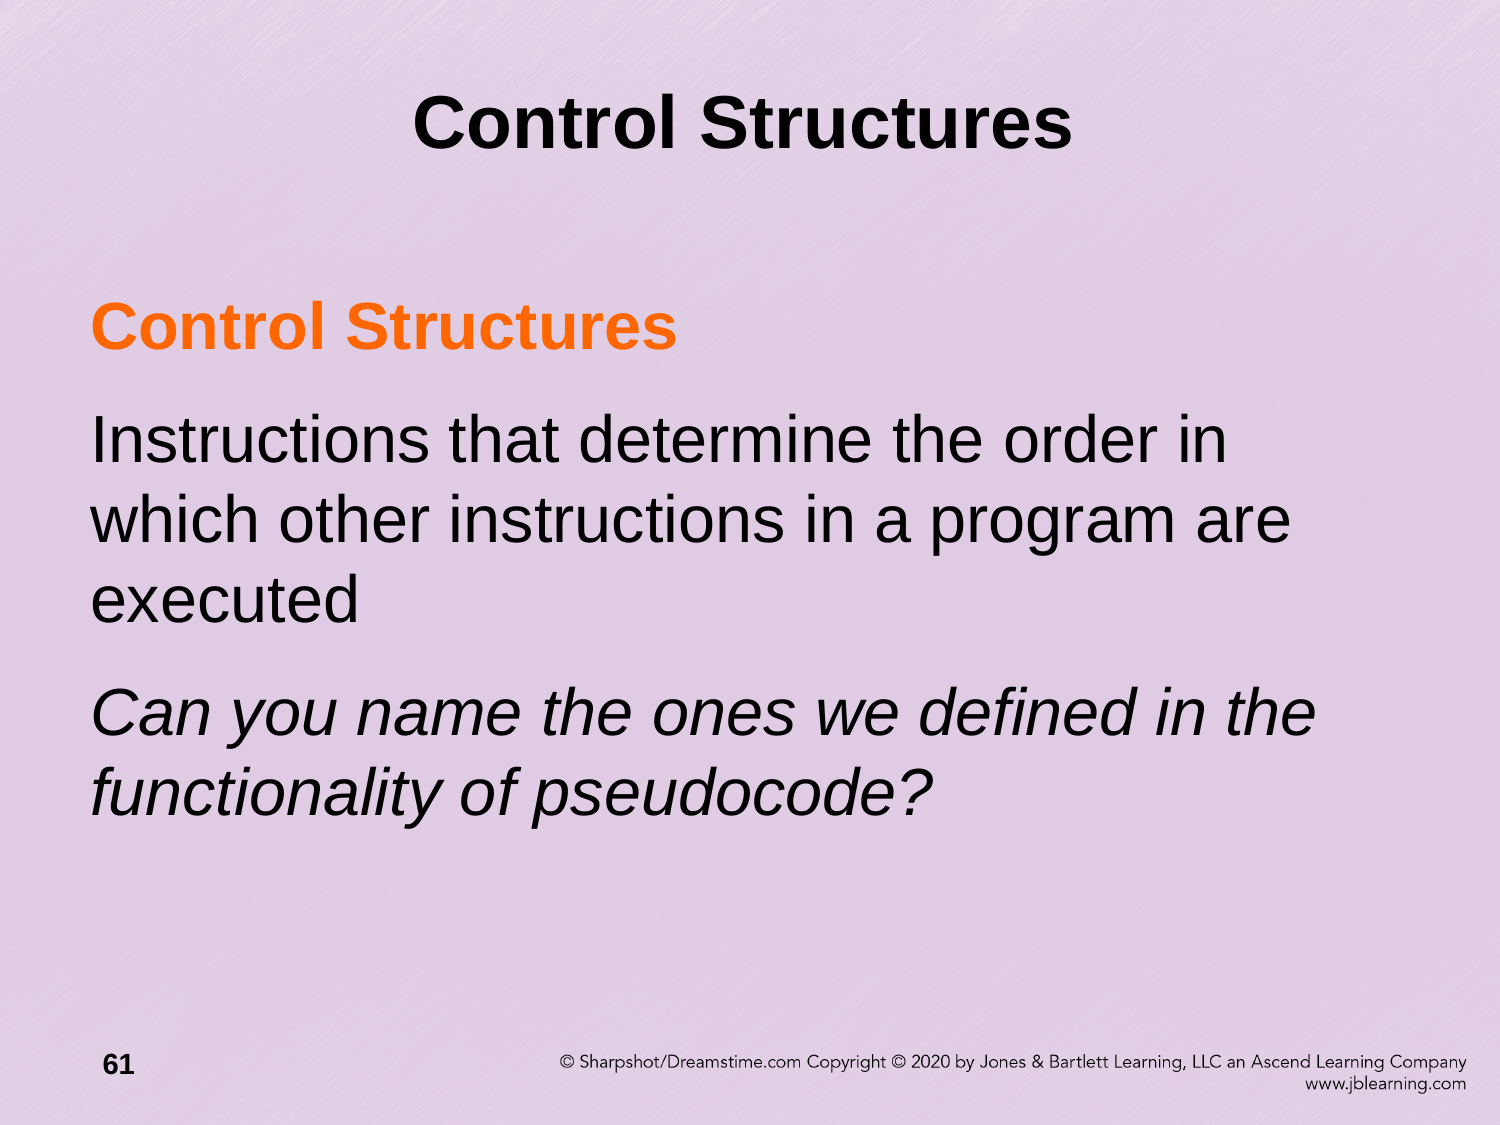

# Control Structures
Control Structures
Instructions that determine the order in which other instructions in a program are executed
Can you name the ones we defined in the functionality of pseudocode?
61